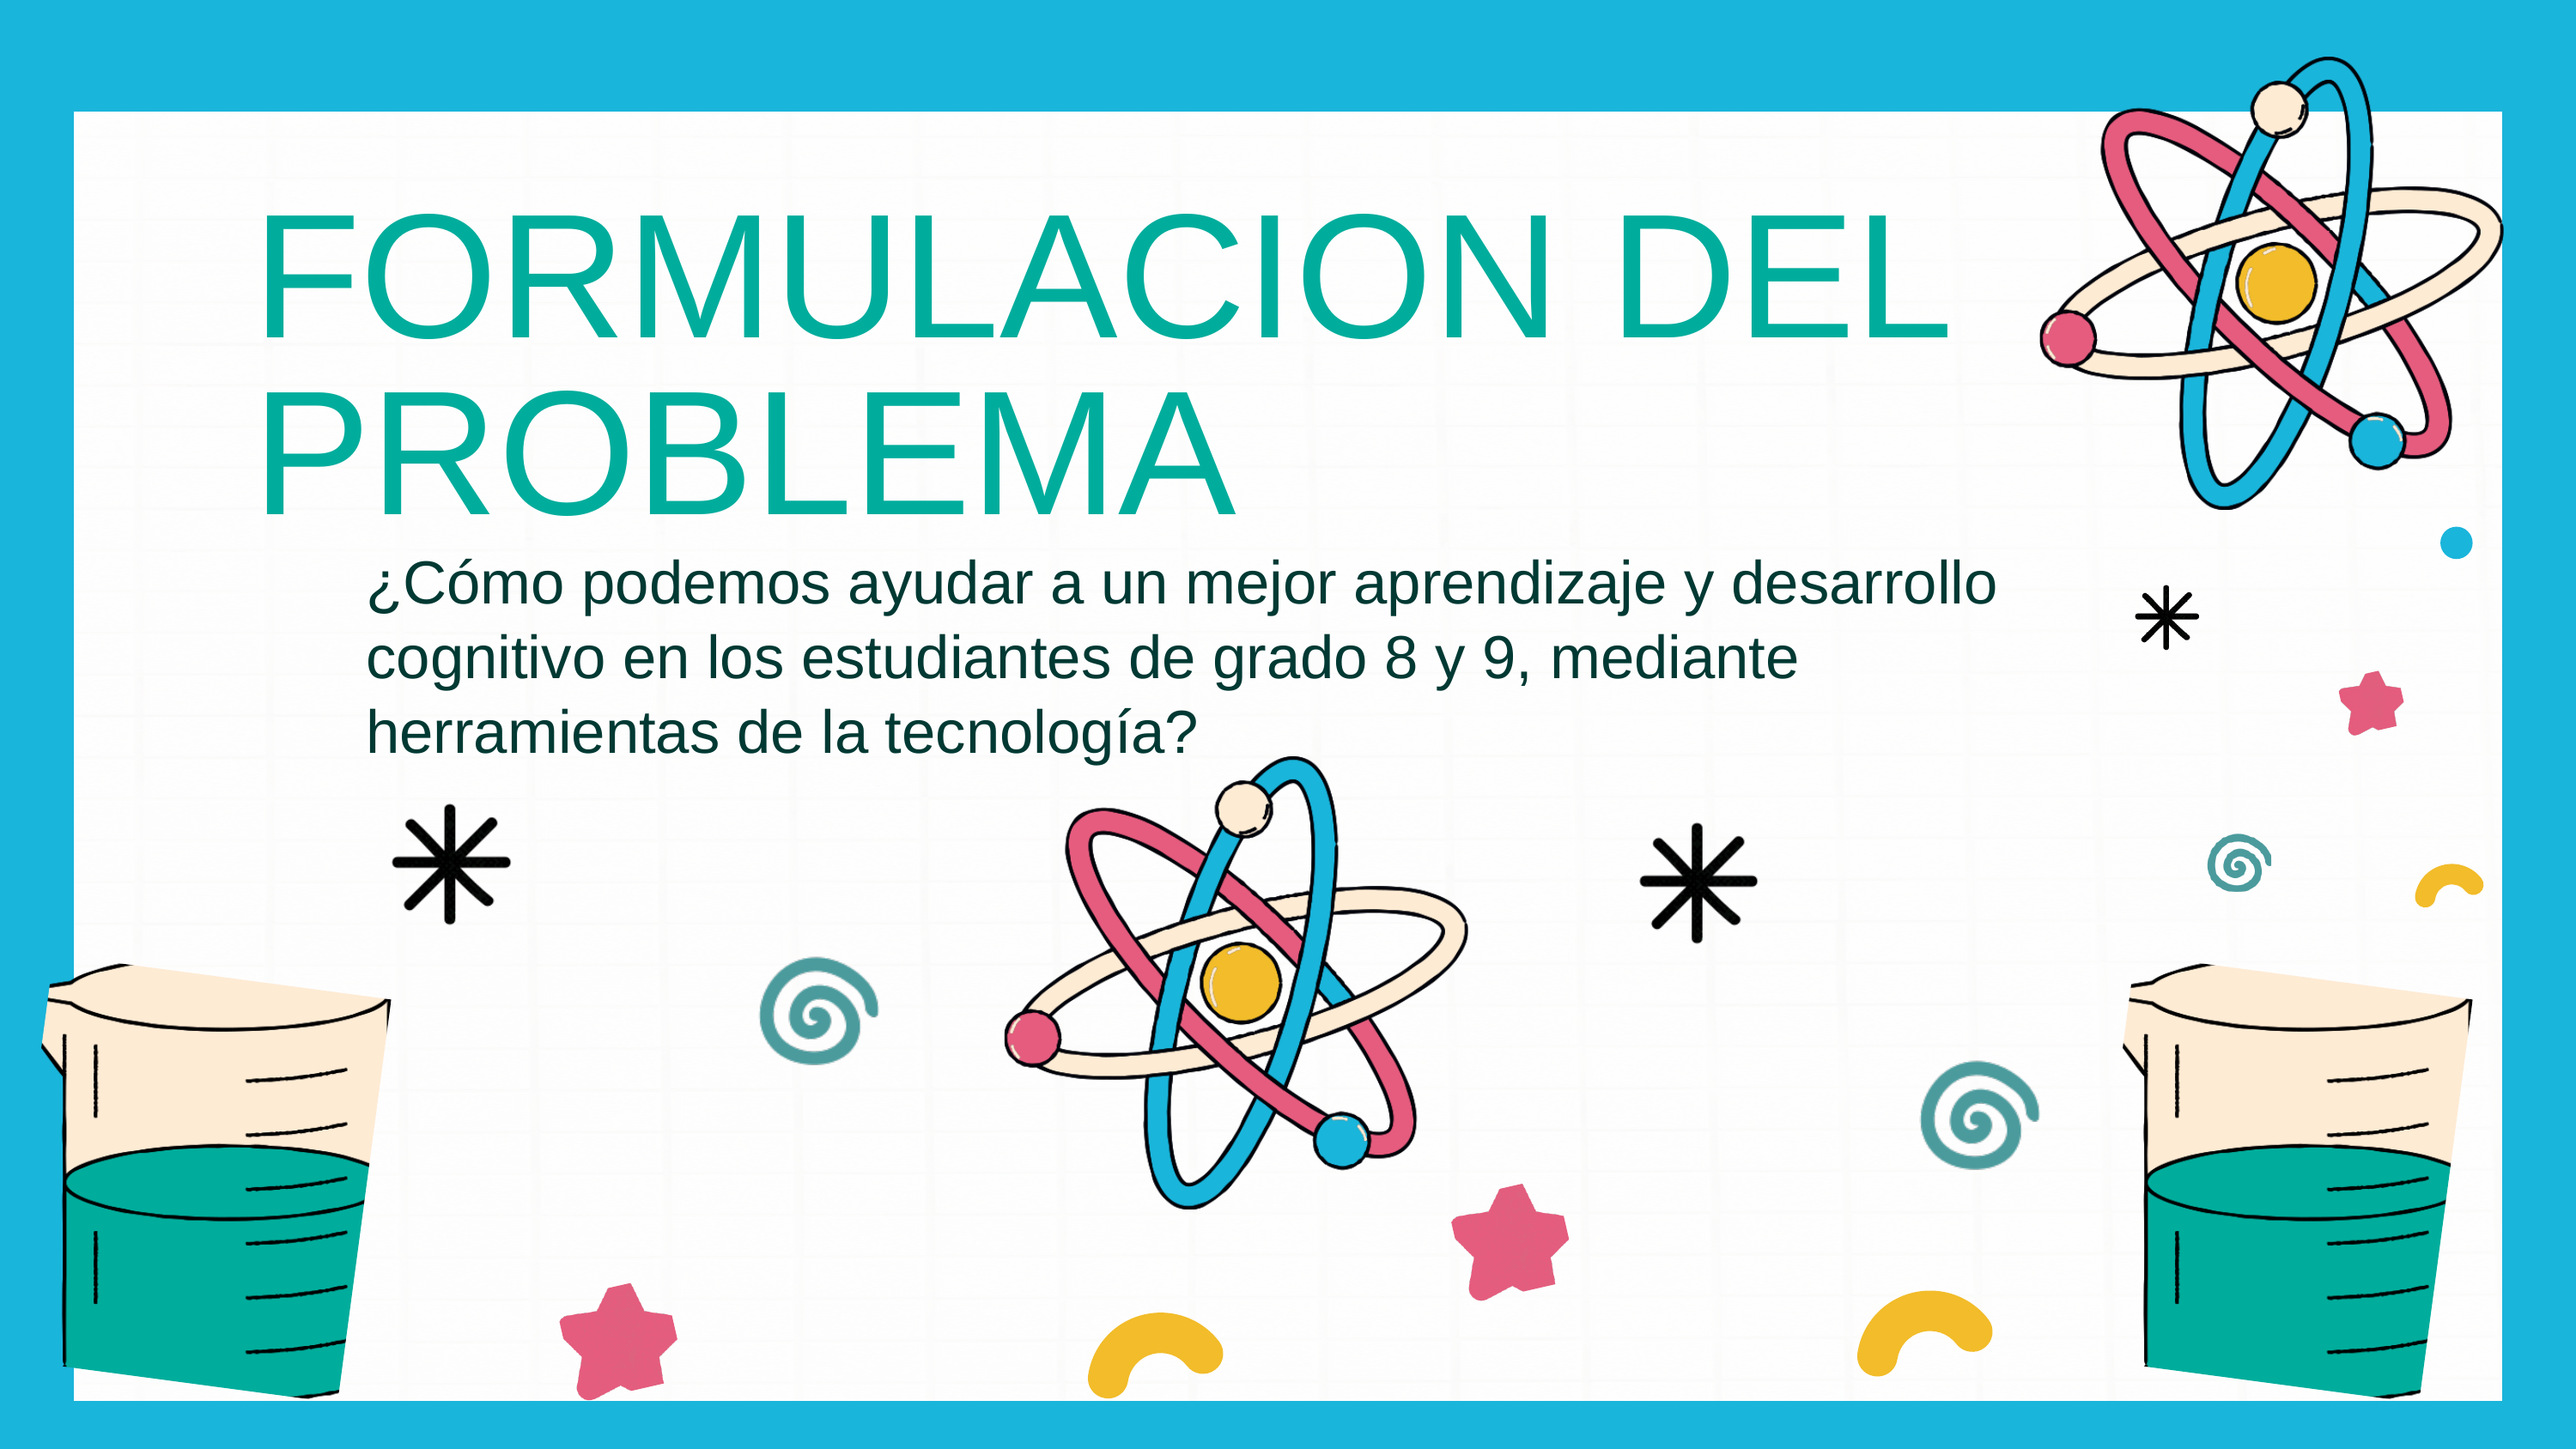

FORMULACION DEL PROBLEMA

¿Cómo podemos ayudar a un mejor aprendizaje y desarrollo cognitivo en los estudiantes de grado 8 y 9, mediante herramientas de la tecnología?